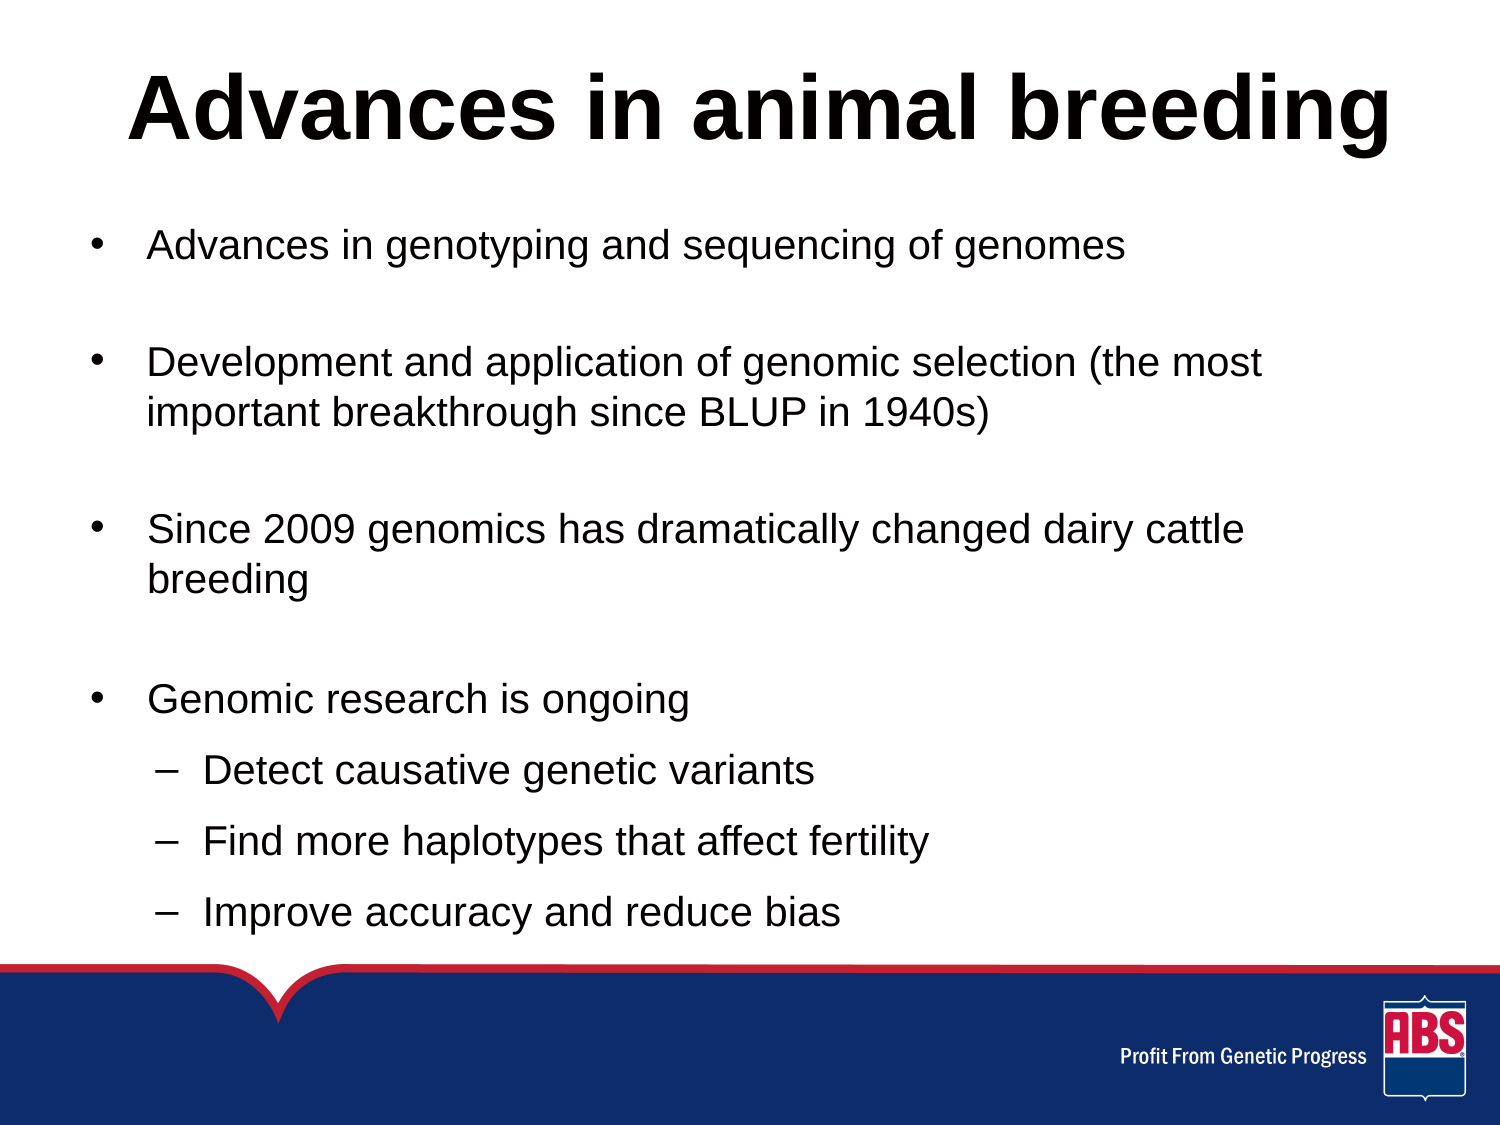

# Advances in animal breeding
Advances in genotyping and sequencing of genomes

Development and application of genomic selection (the most important breakthrough since BLUP in 1940s)

Since 2009 genomics has dramatically changed dairy cattle breeding
Genomic research is ongoing
Detect causative genetic variants
Find more haplotypes that affect fertility
Improve accuracy and reduce bias